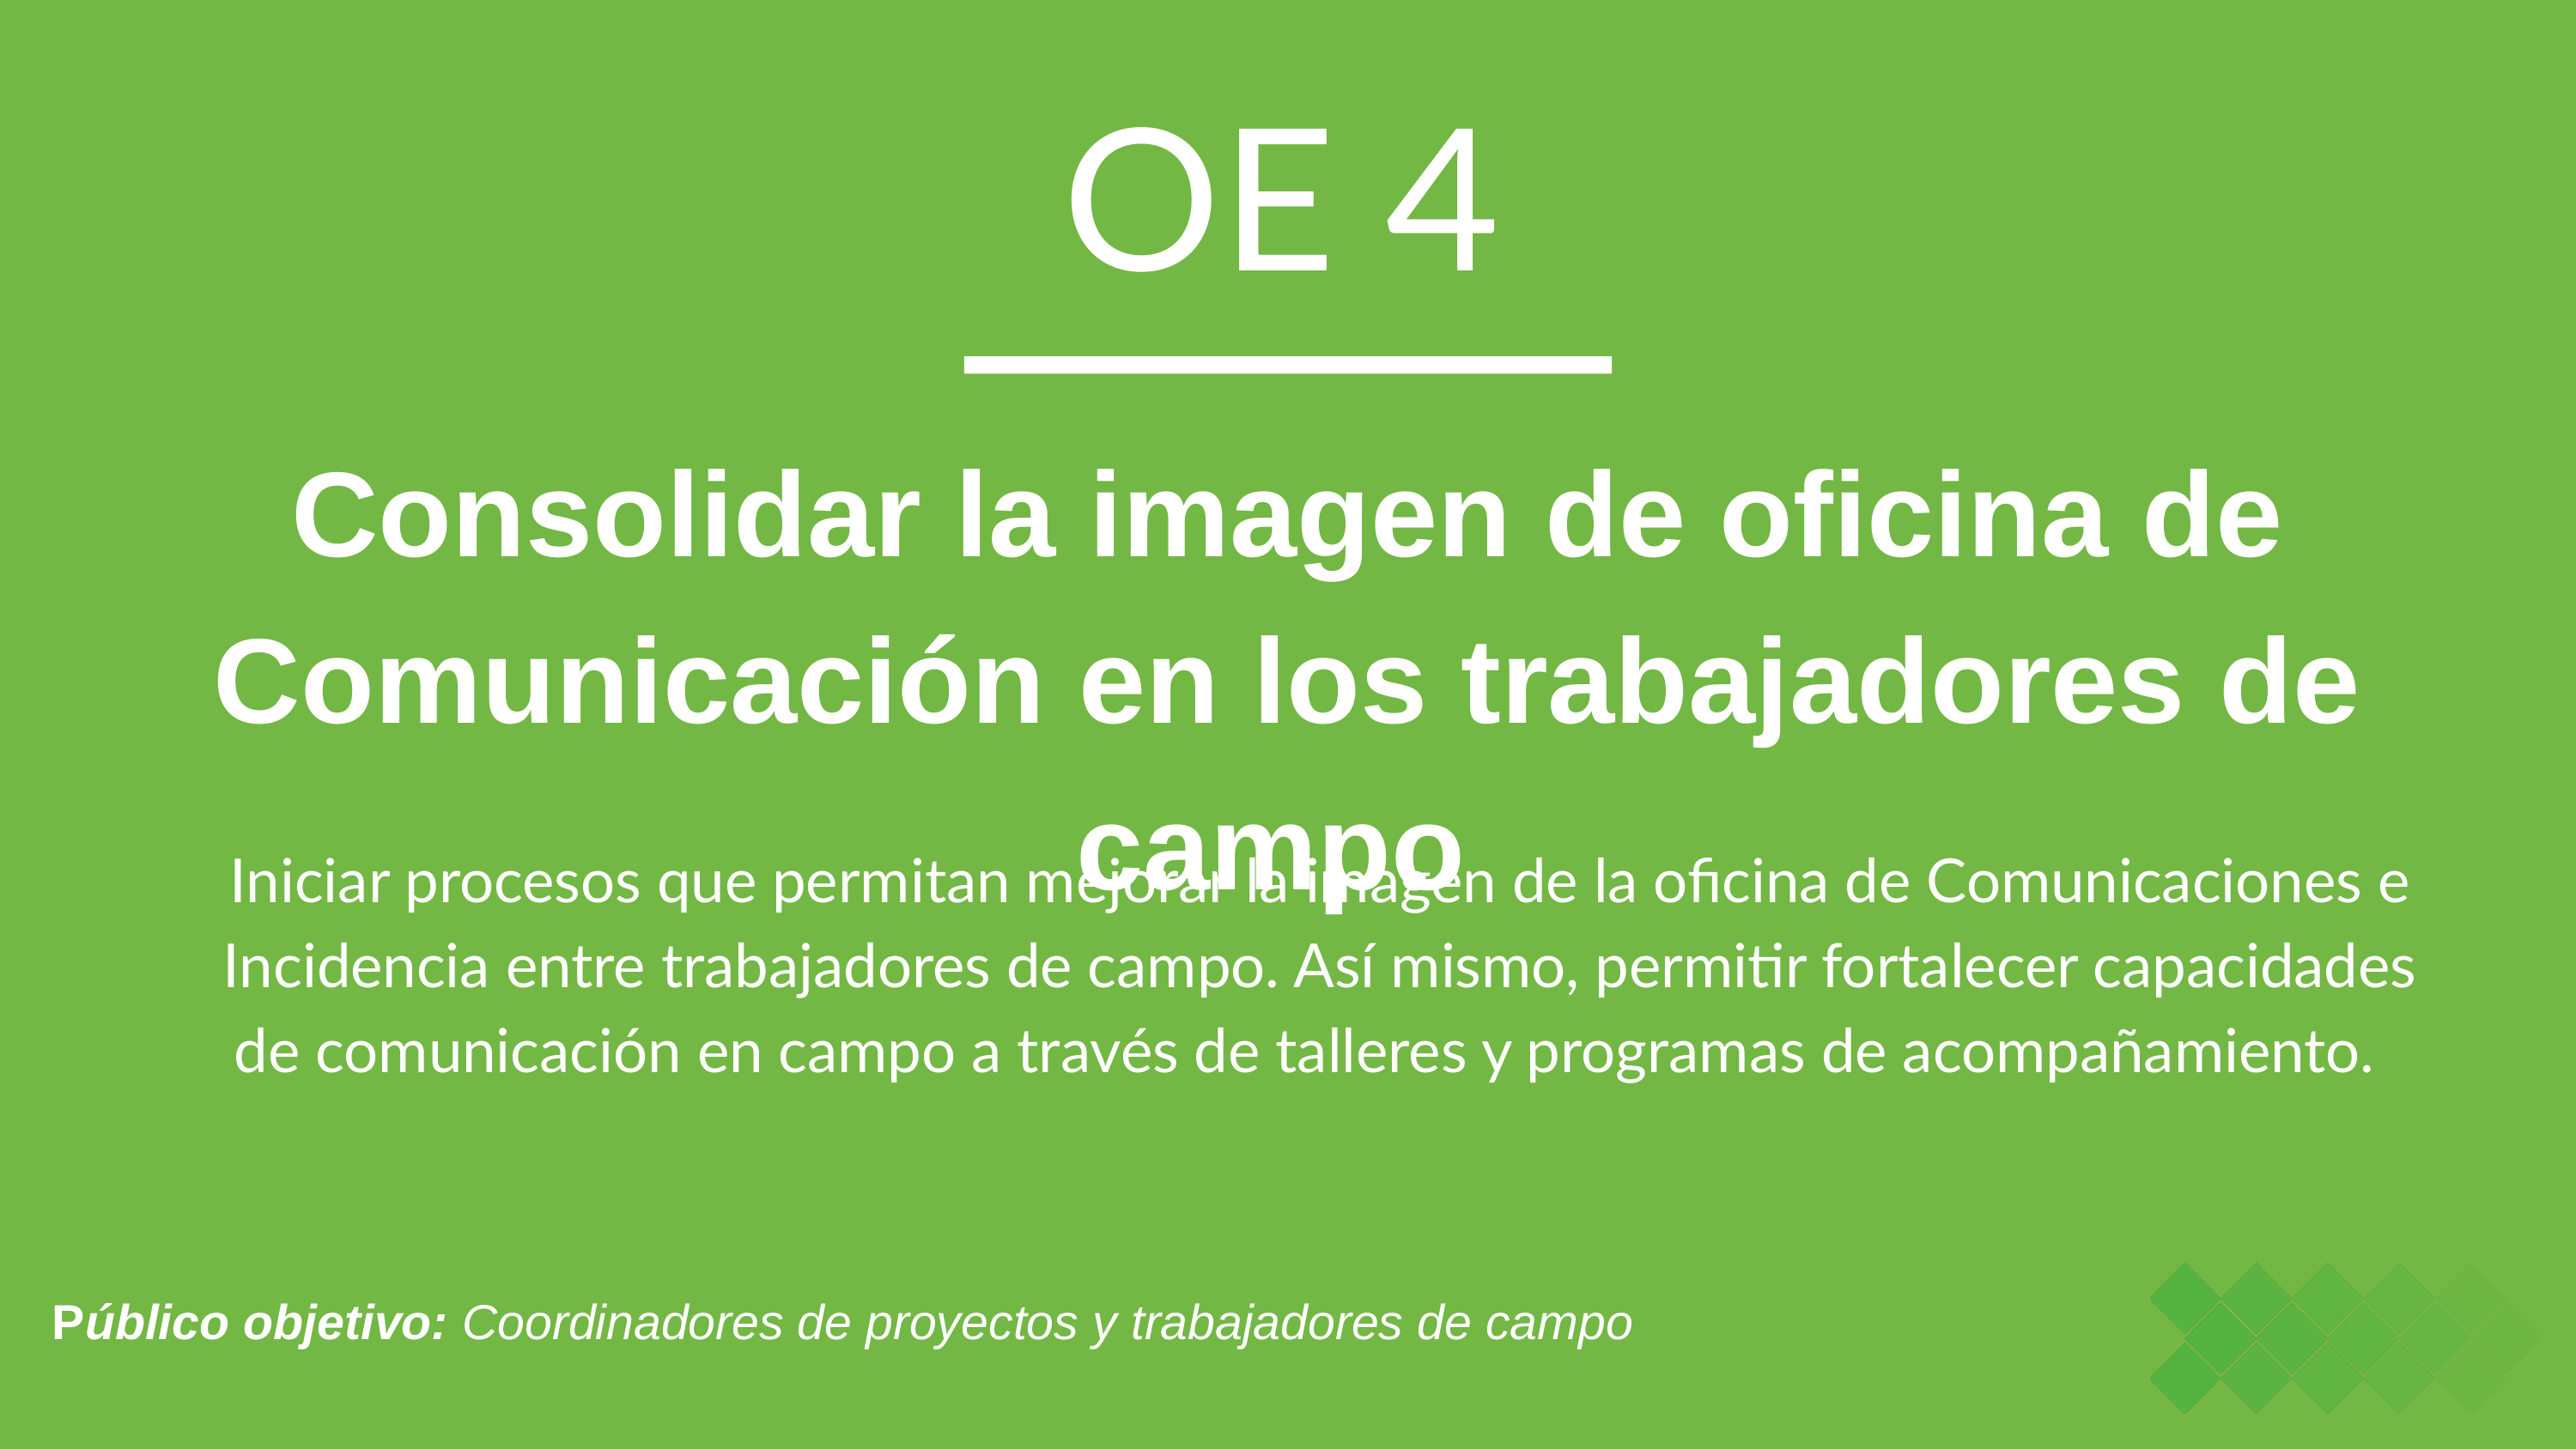

OE 4

Consolidar la imagen de oficina de Comunicación en los trabajadores de campo
Iniciar procesos que permitan mejorar la imagen de la oficina de Comunicaciones e Incidencia entre trabajadores de campo. Así mismo, permitir fortalecer capacidades de comunicación en campo a través de talleres y programas de acompañamiento.
September 2016

Público objetivo: Coordinadores de proyectos y trabajadores de campo